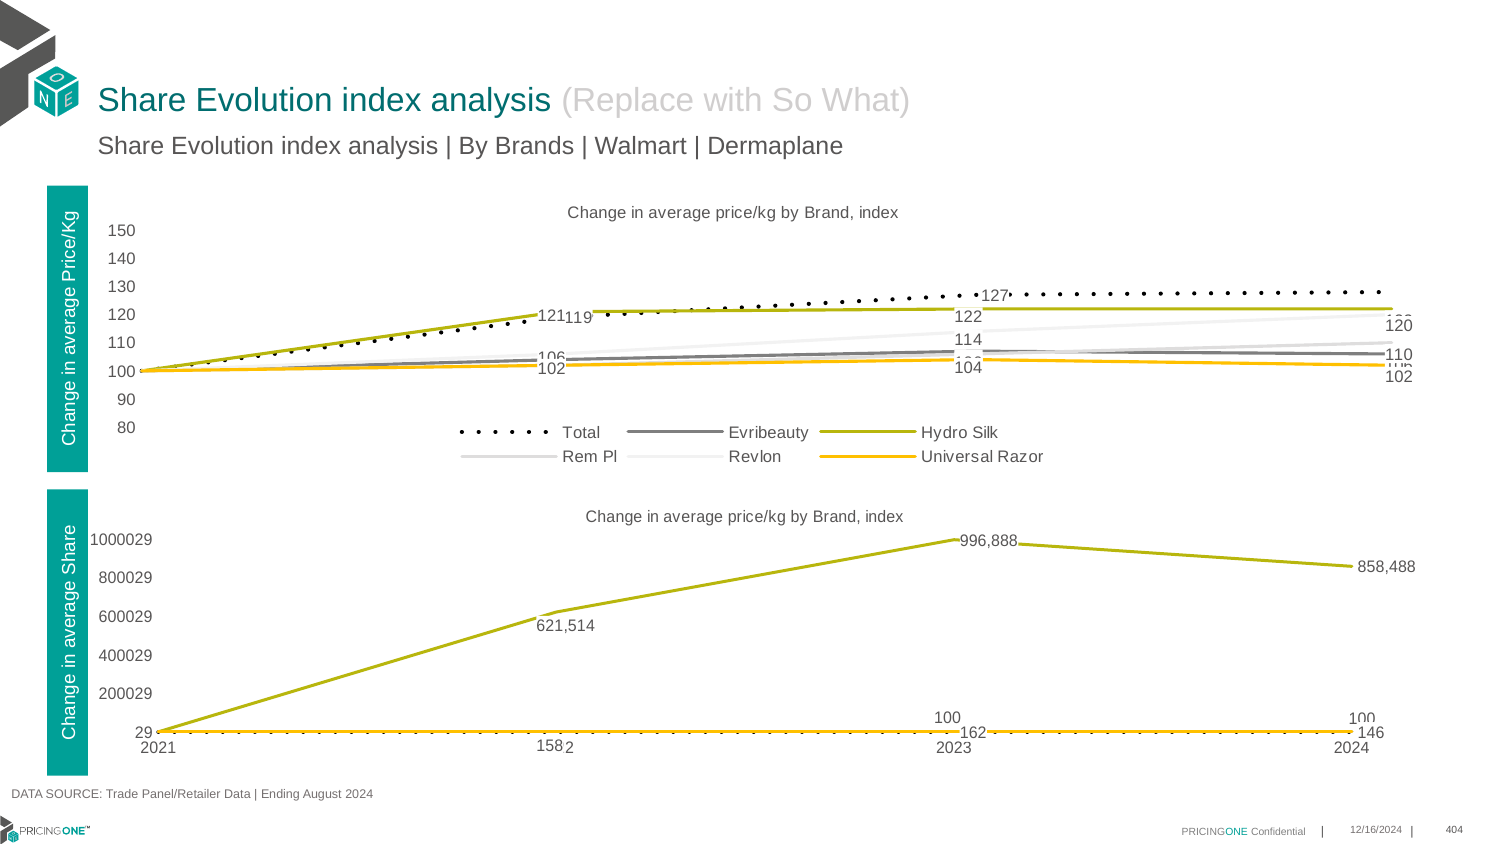

# Share Evolution index analysis (Replace with So What)
Share Evolution index analysis | By Brands | Walmart | Dermaplane

### Chart: Change in average price/kg by Brand, index

| Category | Total | Evribeauty | Hydro Silk | Rem Pl | Revlon | Universal Razor |
|---|---|---|---|---|---|---|
| 2021 | 100.0 | 100.0 | 100.0 | 100.0 | 100.0 | 100.0 |
| 2022 | 119.0 | 104.0 | 121.0 | 102.0 | 106.0 | 102.0 |
| 2023 | 127.0 | 107.0 | 122.0 | 106.0 | 114.0 | 104.0 |
| 2024 | 128.0 | 106.0 | 122.0 | 110.0 | 120.0 | 102.0 |
Change in average Price/Kg

### Chart: Change in average price/kg by Brand, index

| Category | Total | Evribeauty | Hydro Silk | Rem Pl | Revlon | Universal Razor |
|---|---|---|---|---|---|---|
| 2021 | 100.0 | 100.0 | 100.0 | 100.0 | 100.0 | 100.0 |
| 2022 | 100.0 | 44.0 | 621514.0 | 68.0 | 95.0 | 158.0 |
| 2023 | 100.0 | 36.0 | 996888.0 | 62.0 | 87.0 | 162.0 |
| 2024 | 100.0 | 37.0 | 858488.0 | 65.0 | 106.0 | 146.0 |
Change in average Share
DATA SOURCE: Trade Panel/Retailer Data | Ending August 2024

12/16/2024
404